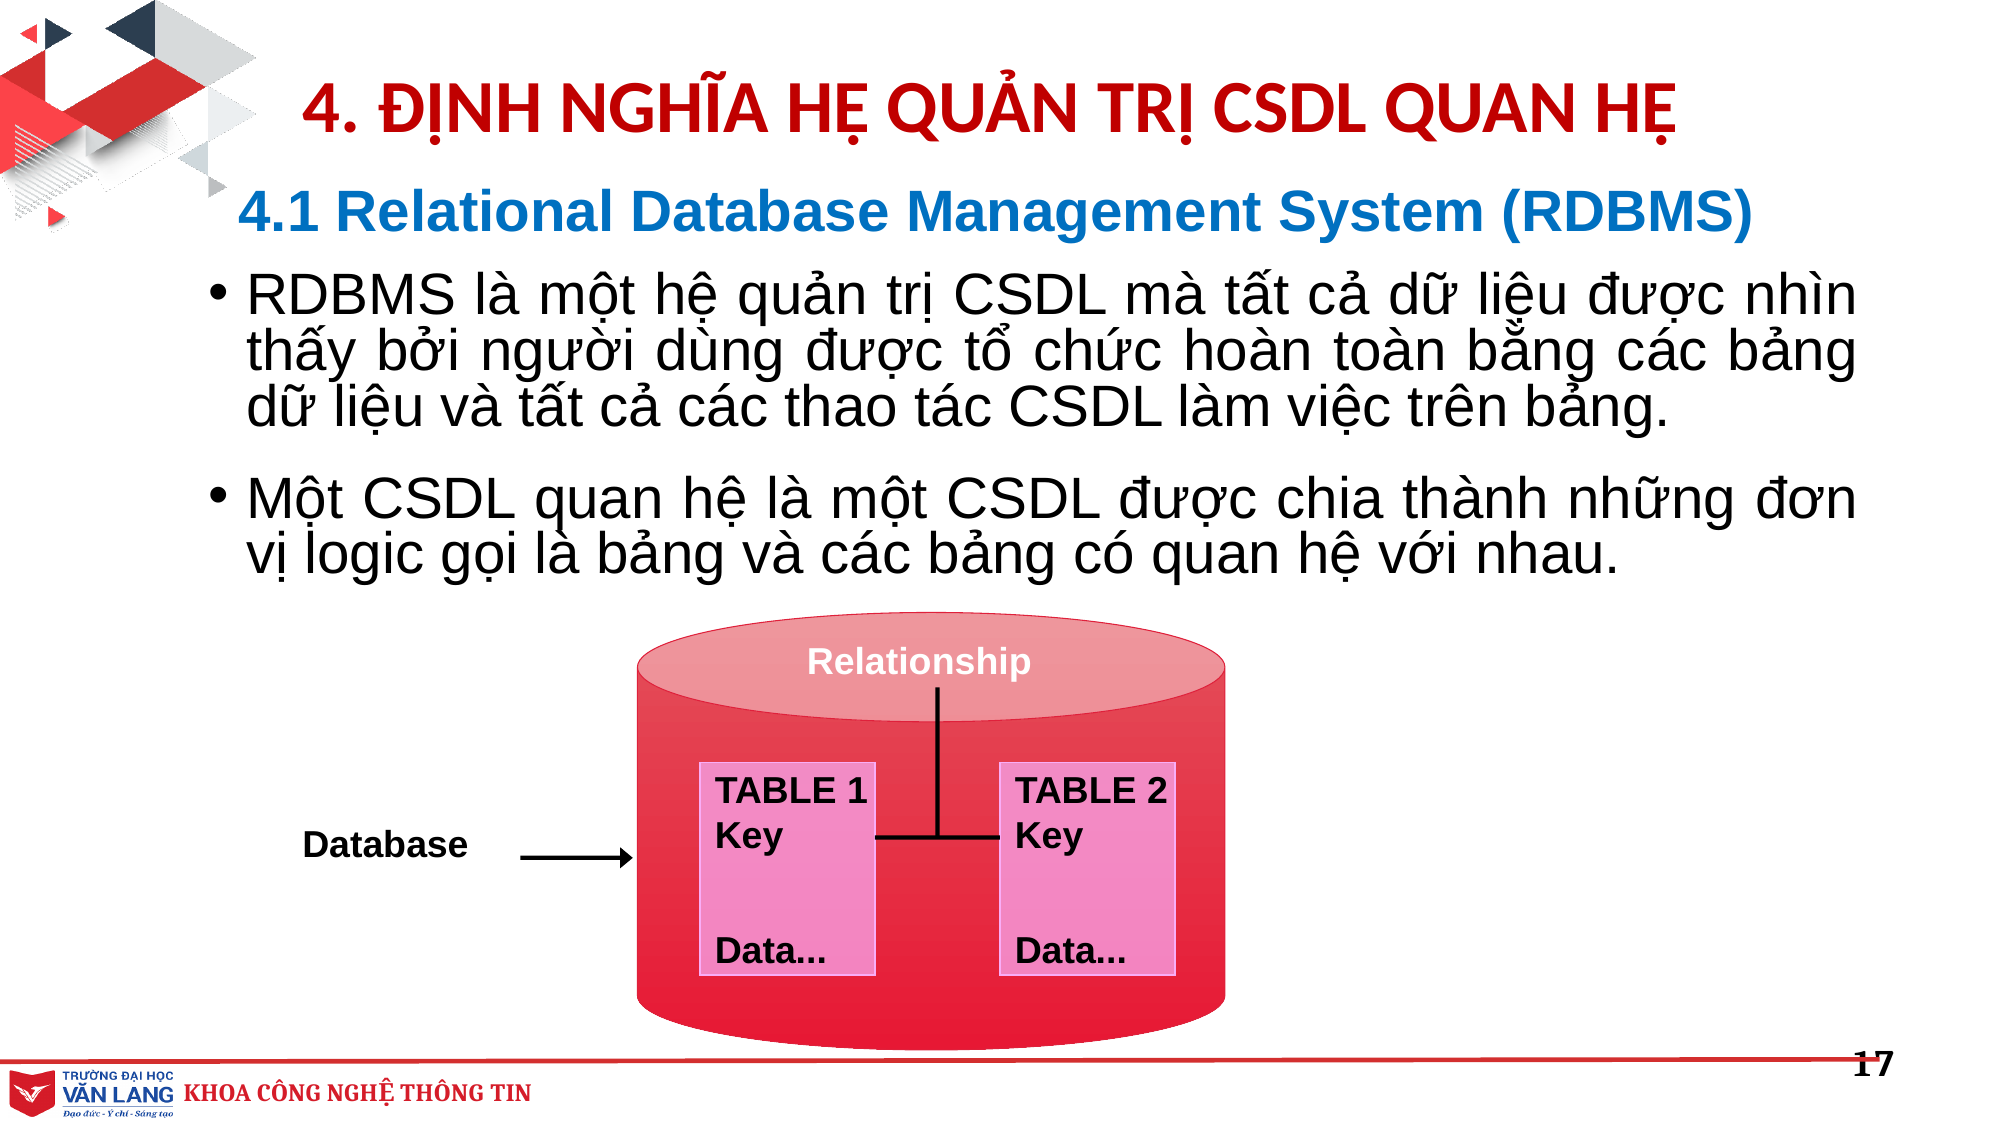

4. ĐỊNH NGHĨA HỆ QUẢN TRỊ CSDL QUAN HỆ
# 4.1 Relational Database Management System (RDBMS)
RDBMS là một hệ quản trị CSDL mà tất cả dữ liệu được nhìn thấy bởi người dùng được tổ chức hoàn toàn bằng các bảng dữ liệu và tất cả các thao tác CSDL làm việc trên bảng.
Một CSDL quan hệ là một CSDL được chia thành những đơn vị logic gọi là bảng và các bảng có quan hệ với nhau.

Relationship

TABLE 1
Key

Data...
TABLE 2
Key

Data...
Database